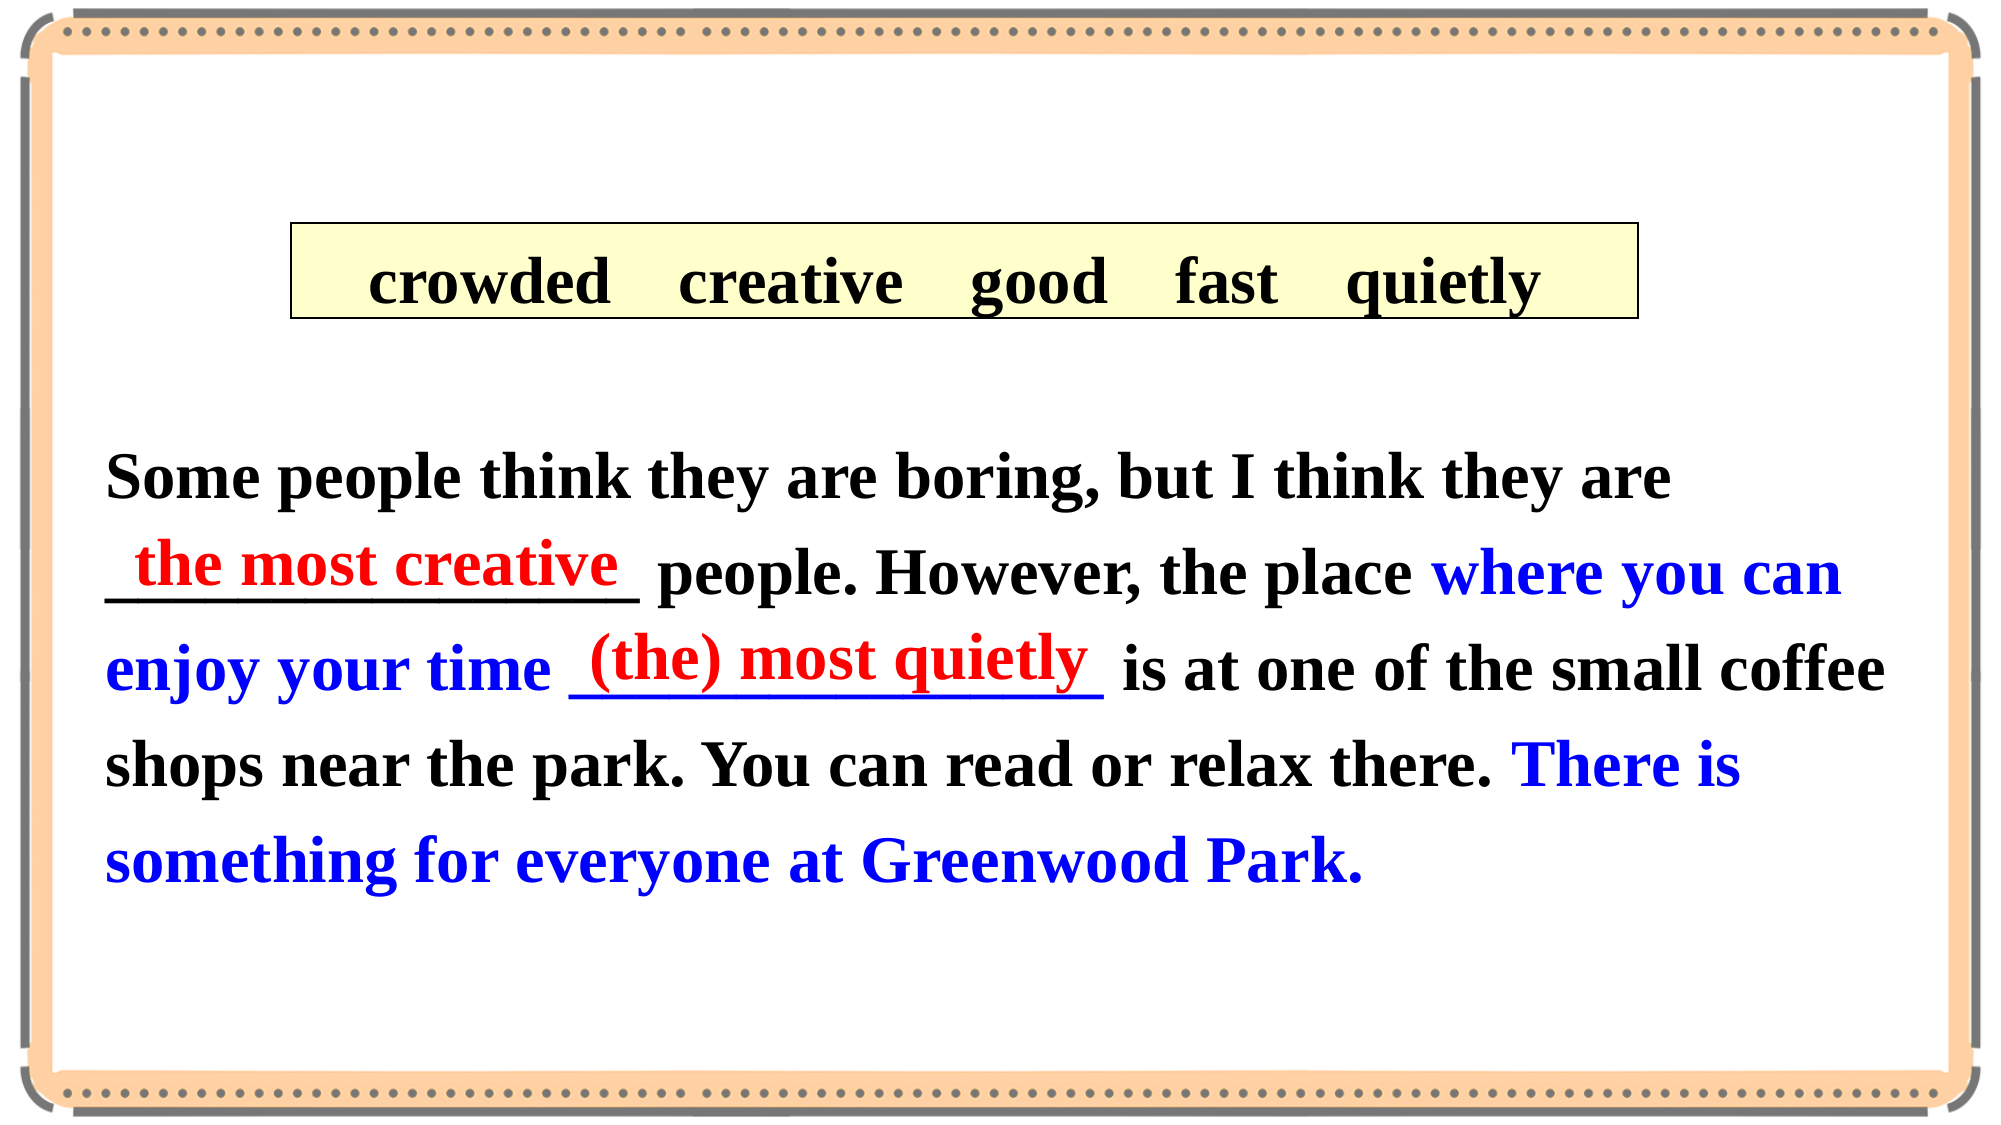

crowded    creative    good    fast    quietly
Some people think they are boring, but I think they are ________________ people. However, the place where you can enjoy your time ________________ is at one of the small coffee shops near the park. You can read or relax there. There is  something for everyone at Greenwood Park.
the most creative
(the) most quietly